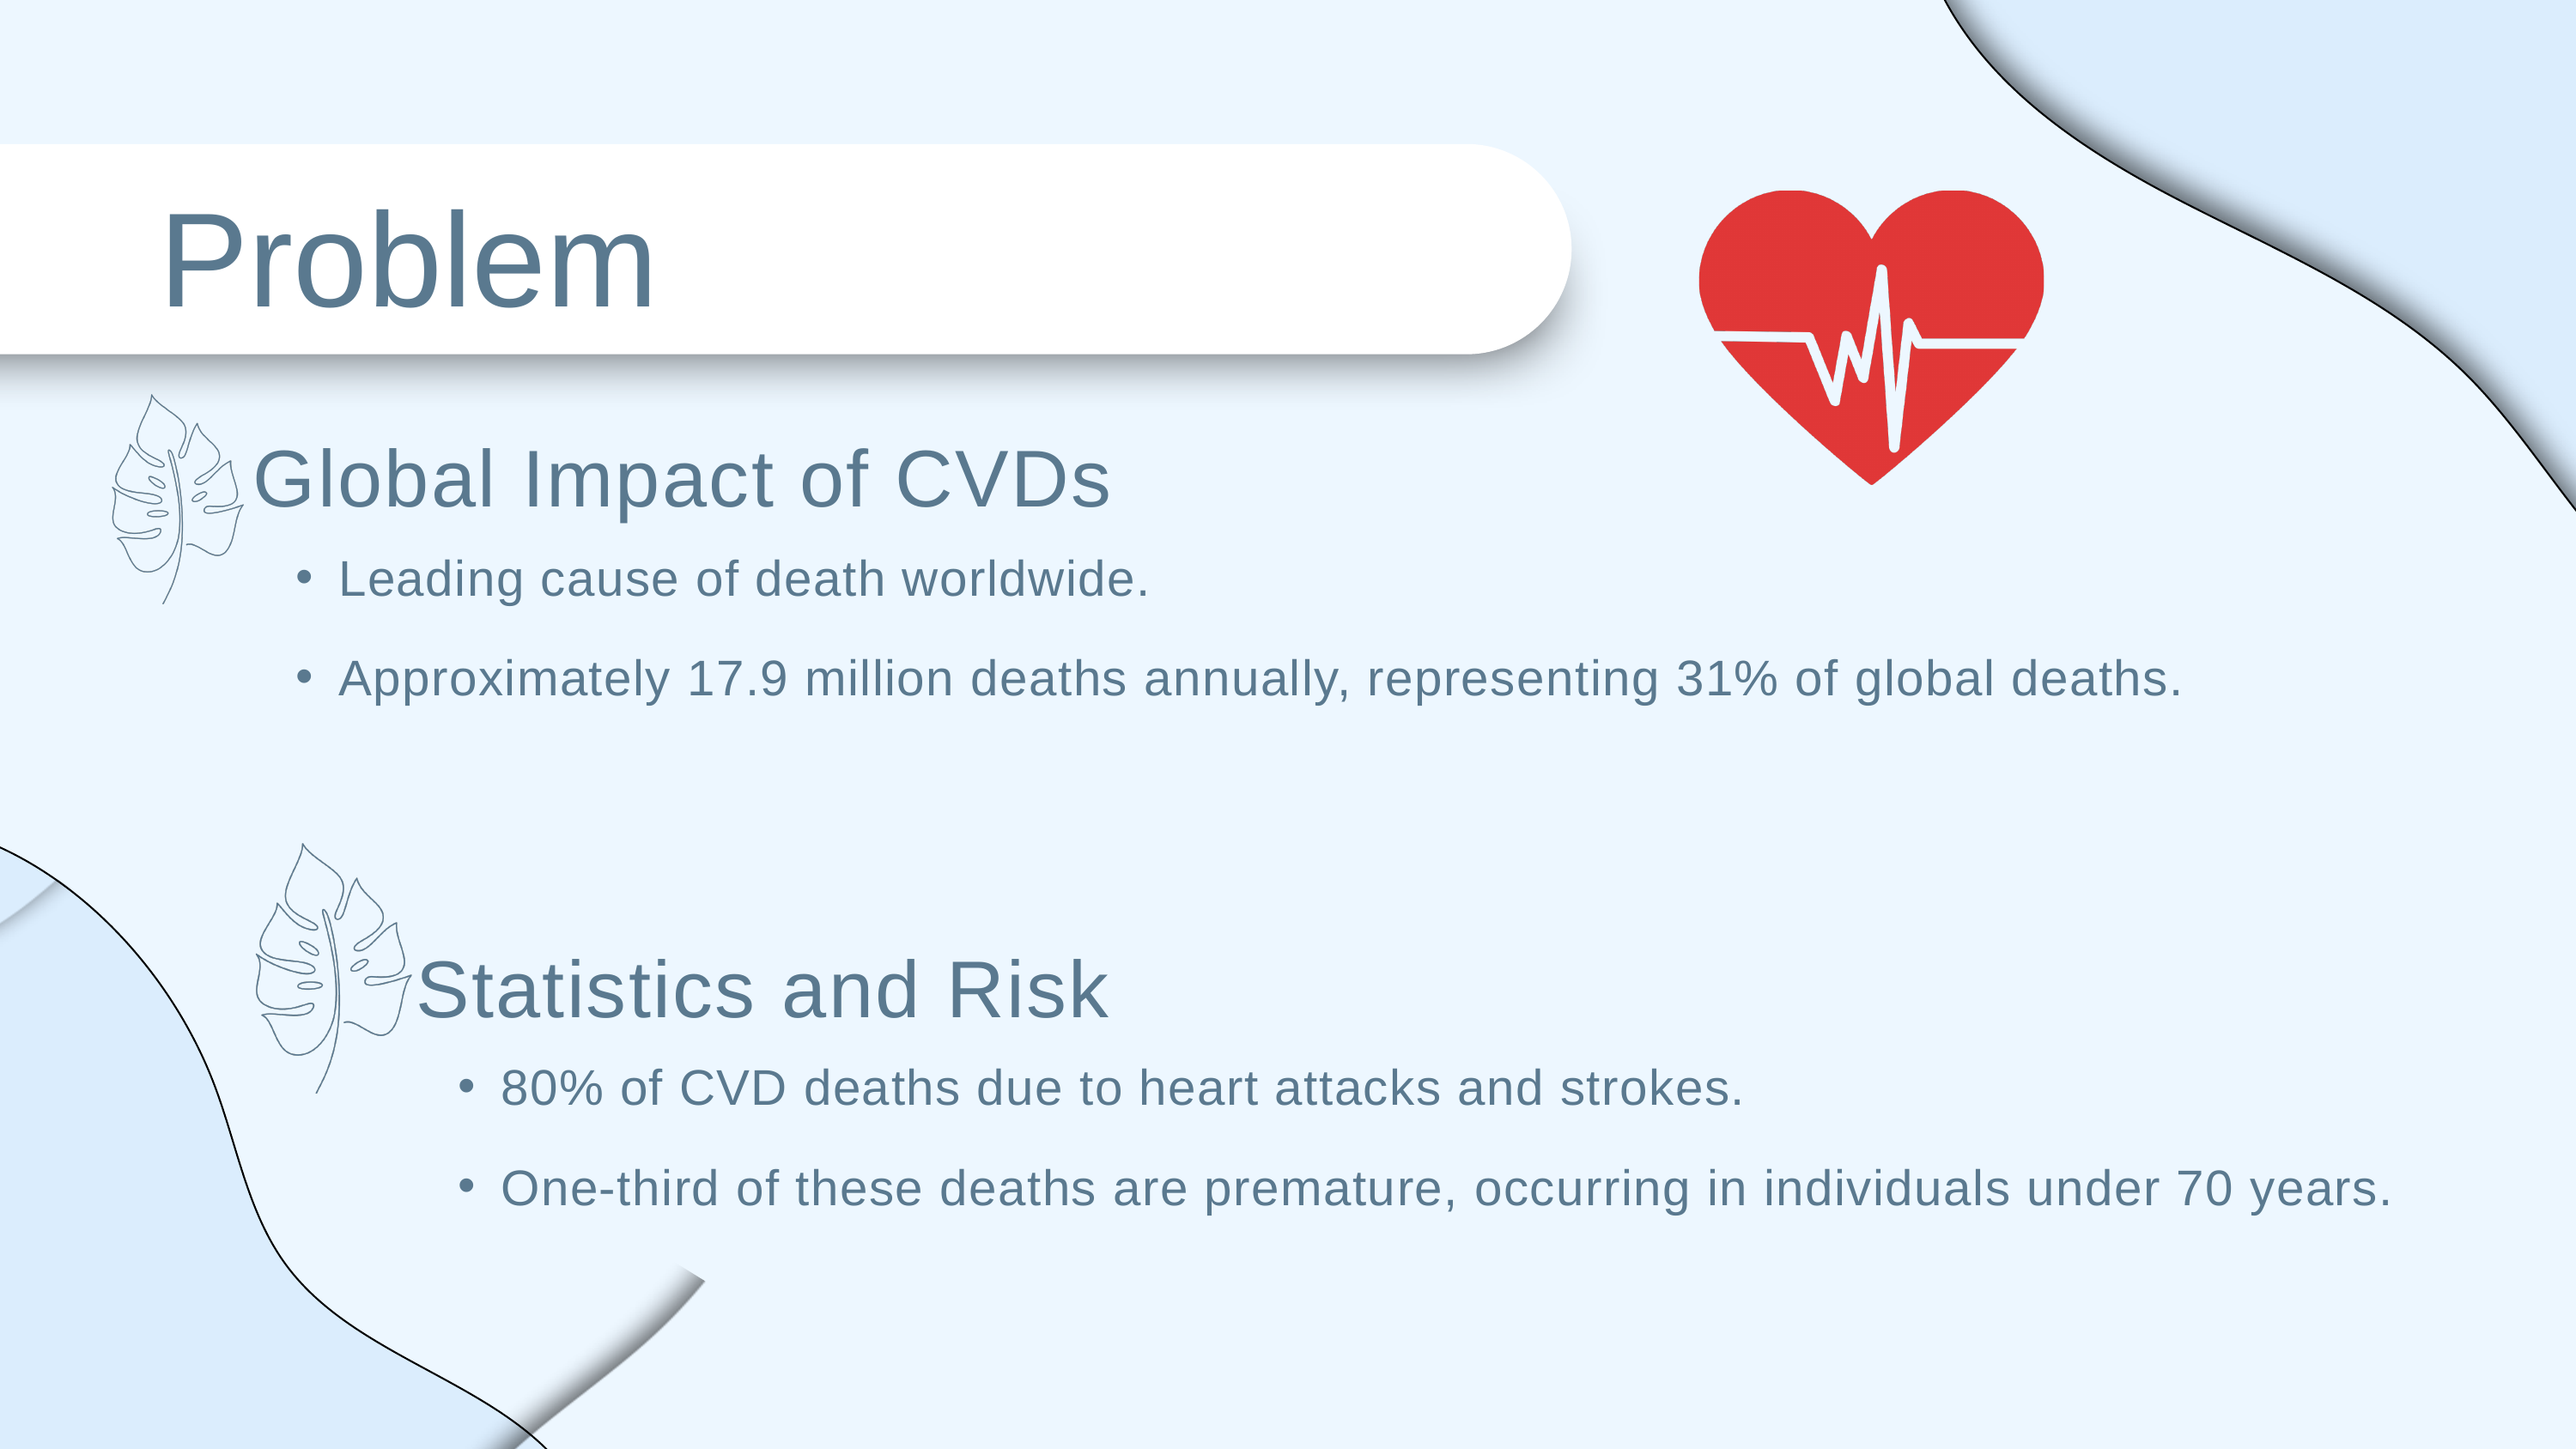

Problem

Global Impact of CVDs

Leading cause of death worldwide.
Approximately 17.9 million deaths annually, representing 31% of global deaths.

Statistics and Risk
80% of CVD deaths due to heart attacks and strokes.
One-third of these deaths are premature, occurring in individuals under 70 years.